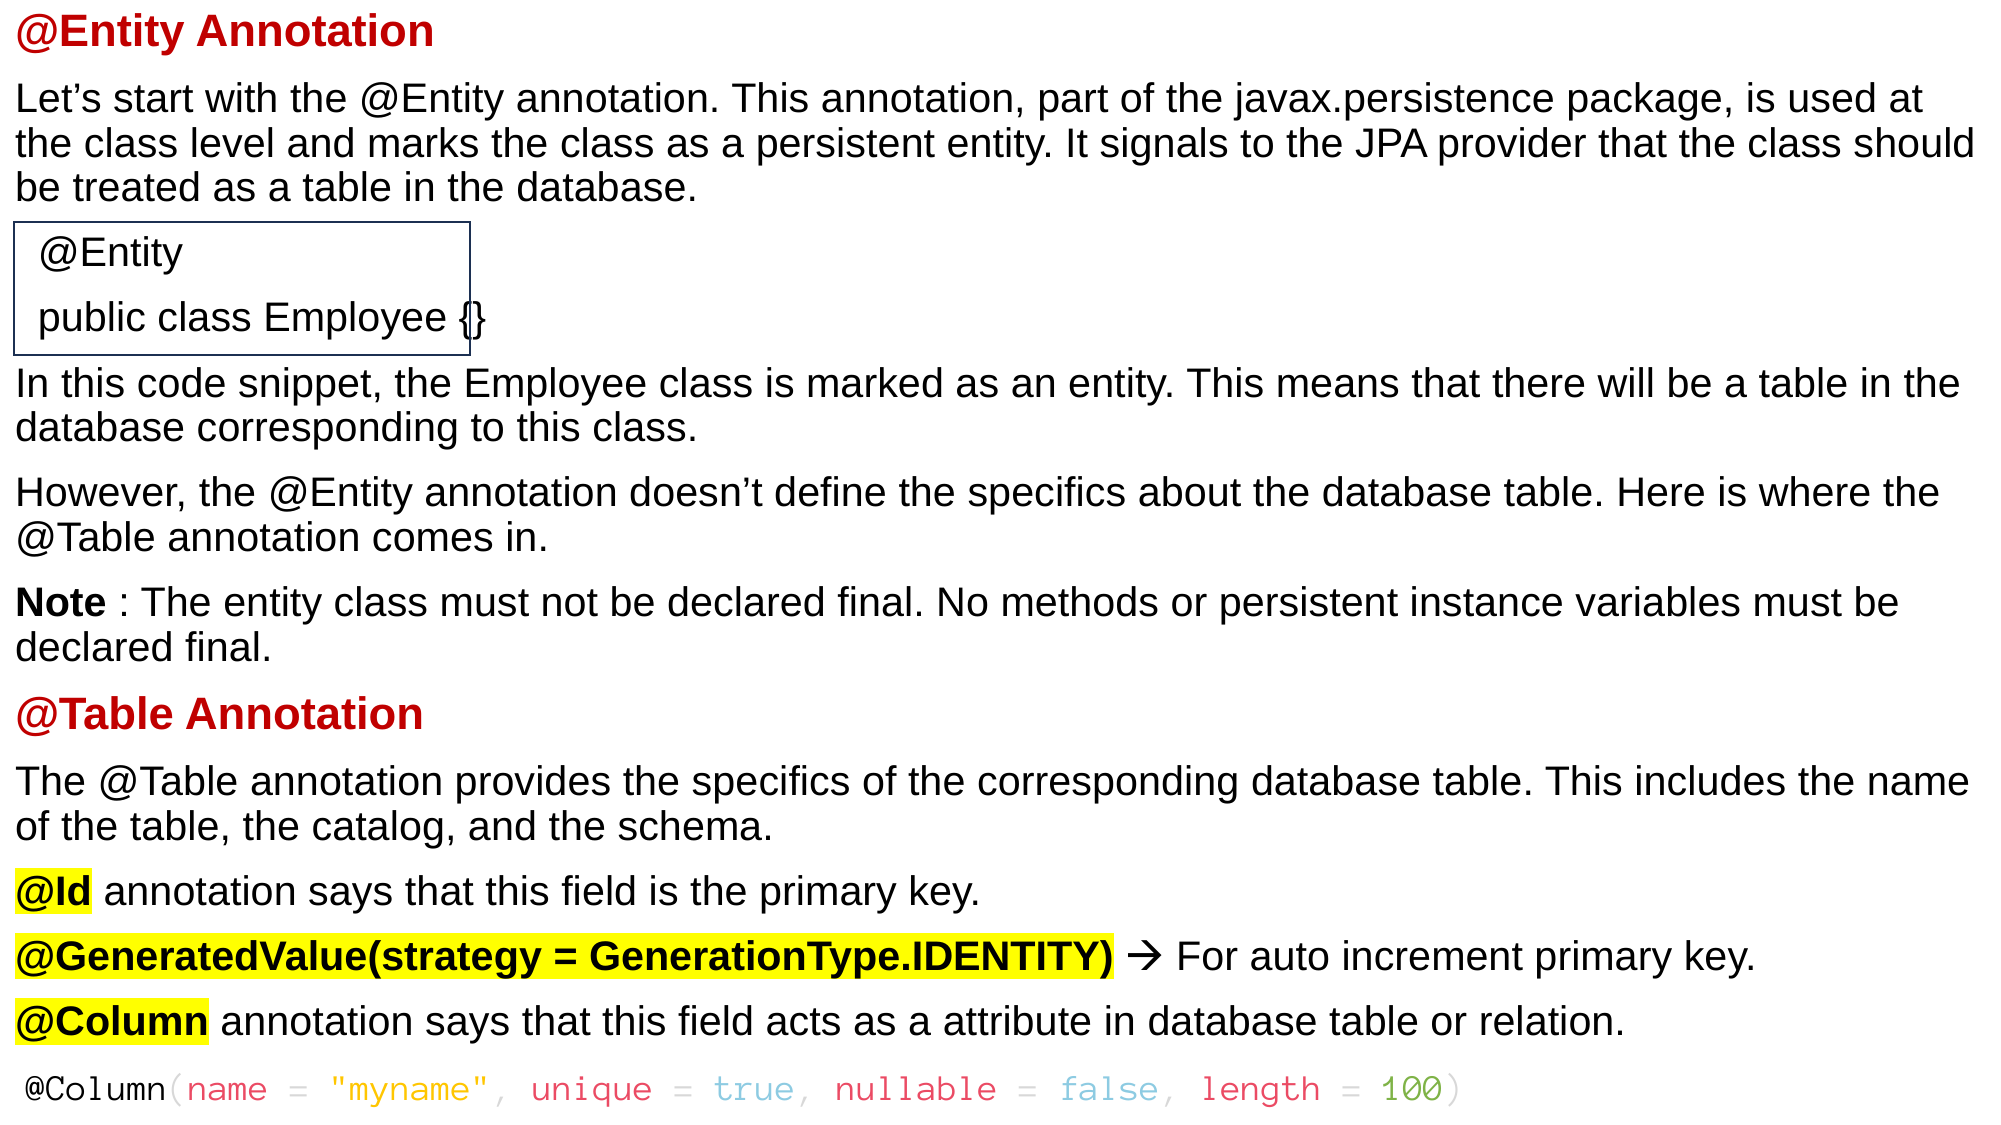

@Entity Annotation
Let’s start with the @Entity annotation. This annotation, part of the javax.persistence package, is used at the class level and marks the class as a persistent entity. It signals to the JPA provider that the class should be treated as a table in the database.
  @Entity
  public class Employee {}
In this code snippet, the Employee class is marked as an entity. This means that there will be a table in the database corresponding to this class.
However, the @Entity annotation doesn’t define the specifics about the database table. Here is where the @Table annotation comes in.
Note : The entity class must not be declared final. No methods or persistent instance variables must be declared final.
@Table Annotation
The @Table annotation provides the specifics of the corresponding database table. This includes the name of the table, the catalog, and the schema.
@Id annotation says that this field is the primary key.
@GeneratedValue(strategy = GenerationType.IDENTITY) 🡪 For auto increment primary key.
@Column annotation says that this field acts as a attribute in database table or relation.
 @Column(name = "myname", unique = true, nullable = false, length = 100)